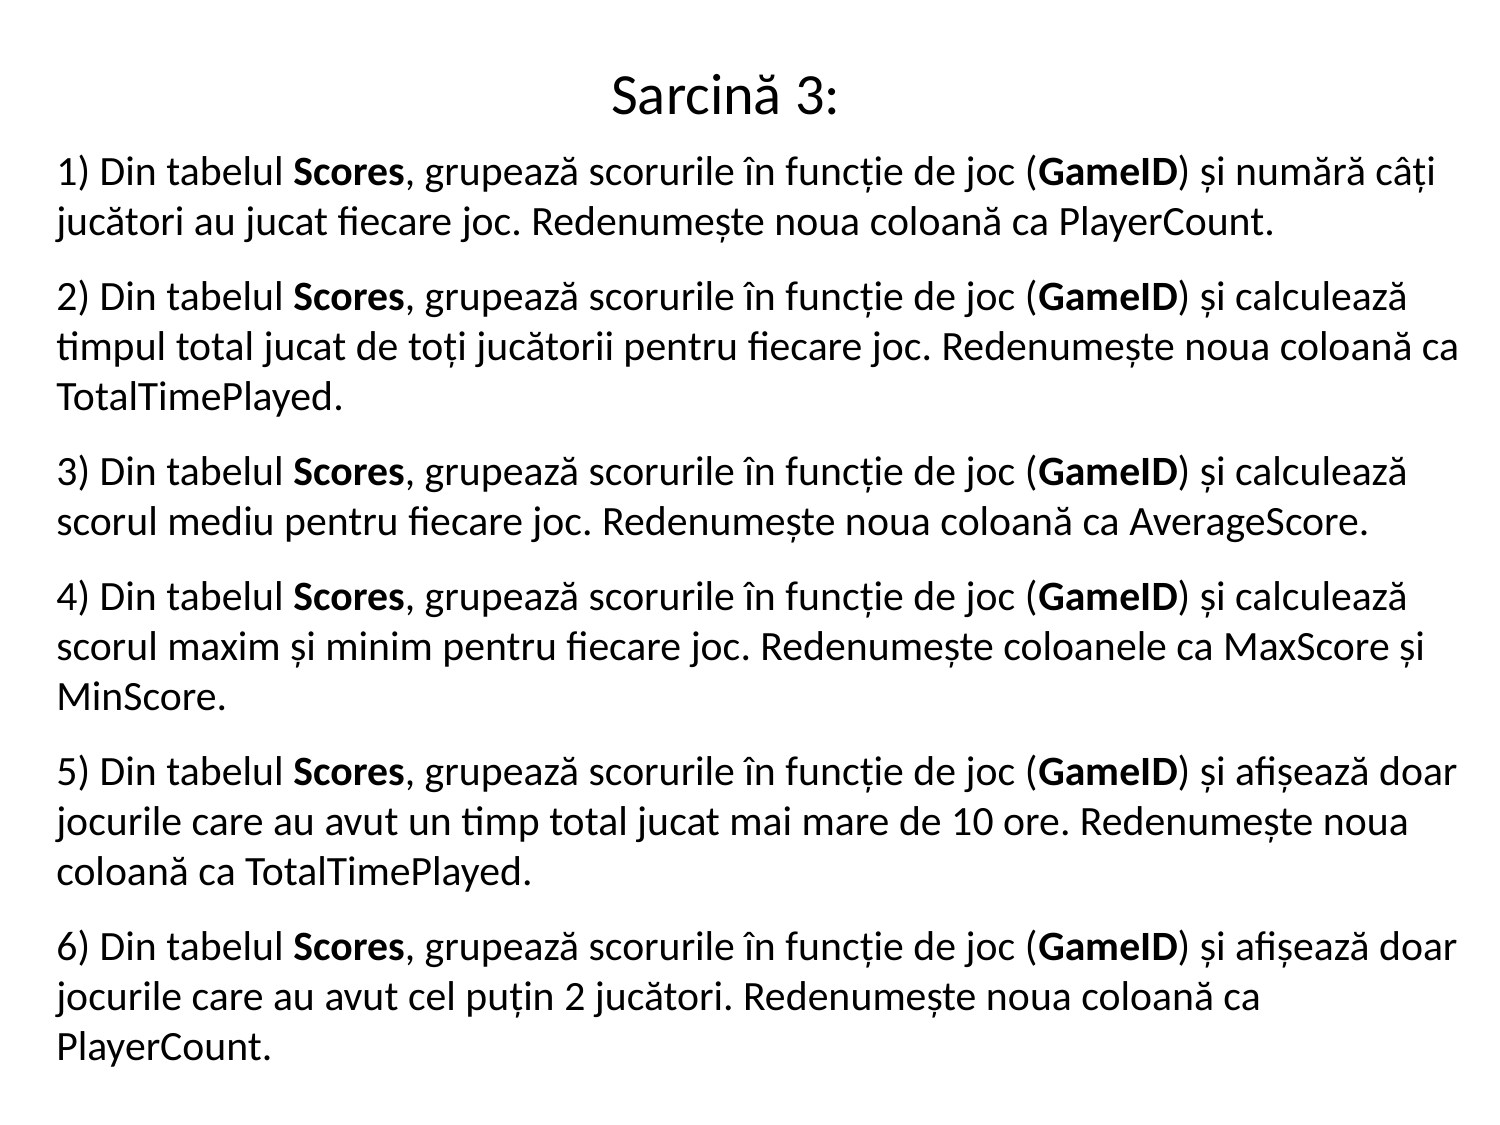

# Sarcină 3: 1) Din tabelul Scores, grupează scorurile în funcție de joc (GameID) și numără câți jucători au jucat fiecare joc. Redenumește noua coloană ca PlayerCount. 2) Din tabelul Scores, grupează scorurile în funcție de joc (GameID) și calculează timpul total jucat de toți jucătorii pentru fiecare joc. Redenumește noua coloană ca TotalTimePlayed. 3) Din tabelul Scores, grupează scorurile în funcție de joc (GameID) și calculează scorul mediu pentru fiecare joc. Redenumește noua coloană ca AverageScore. 4) Din tabelul Scores, grupează scorurile în funcție de joc (GameID) și calculează scorul maxim și minim pentru fiecare joc. Redenumește coloanele ca MaxScore și MinScore. 5) Din tabelul Scores, grupează scorurile în funcție de joc (GameID) și afișează doar jocurile care au avut un timp total jucat mai mare de 10 ore. Redenumește noua coloană ca TotalTimePlayed. 6) Din tabelul Scores, grupează scorurile în funcție de joc (GameID) și afișează doar jocurile care au avut cel puțin 2 jucători. Redenumește noua coloană ca PlayerCount.